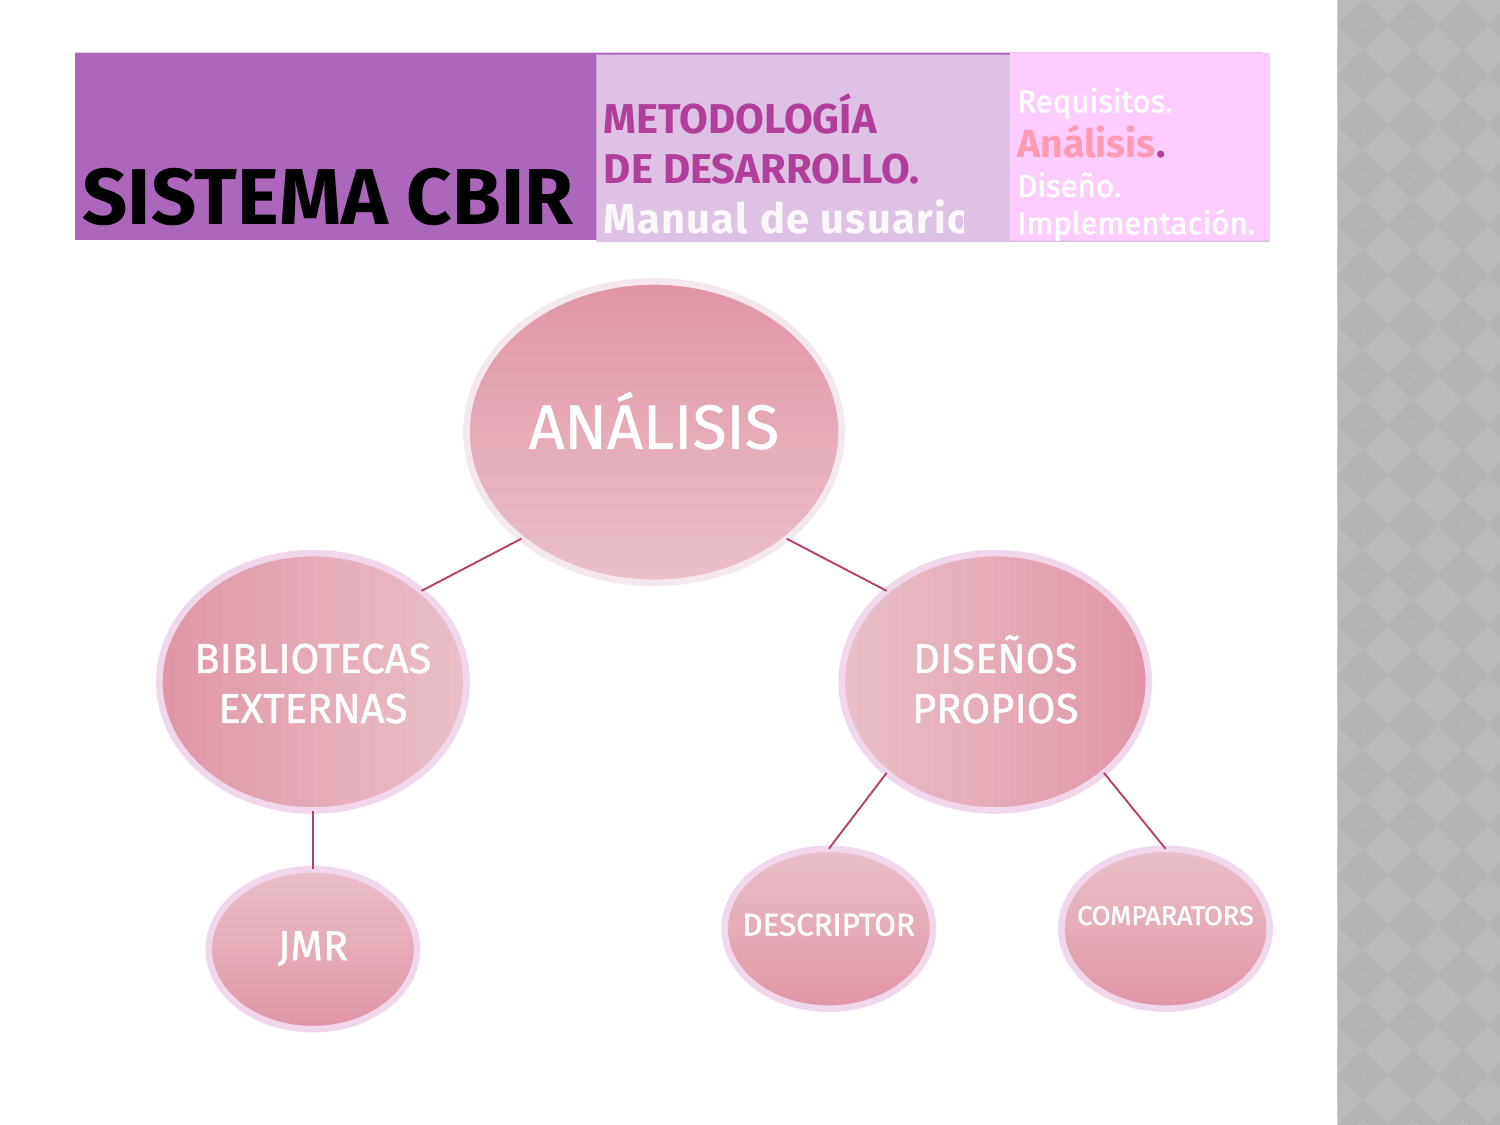

# SISTEMA CBIR
Requisitos.
Análisis.
Diseño.
Implementación.
Metodología
de desarrollo.
Manual de usuario.

ANÁLISIS

BIBLIOTECAS EXTERNAS
DISEÑOS PROPIOS

COMPARATORS
DESCRIPTOR
JMR